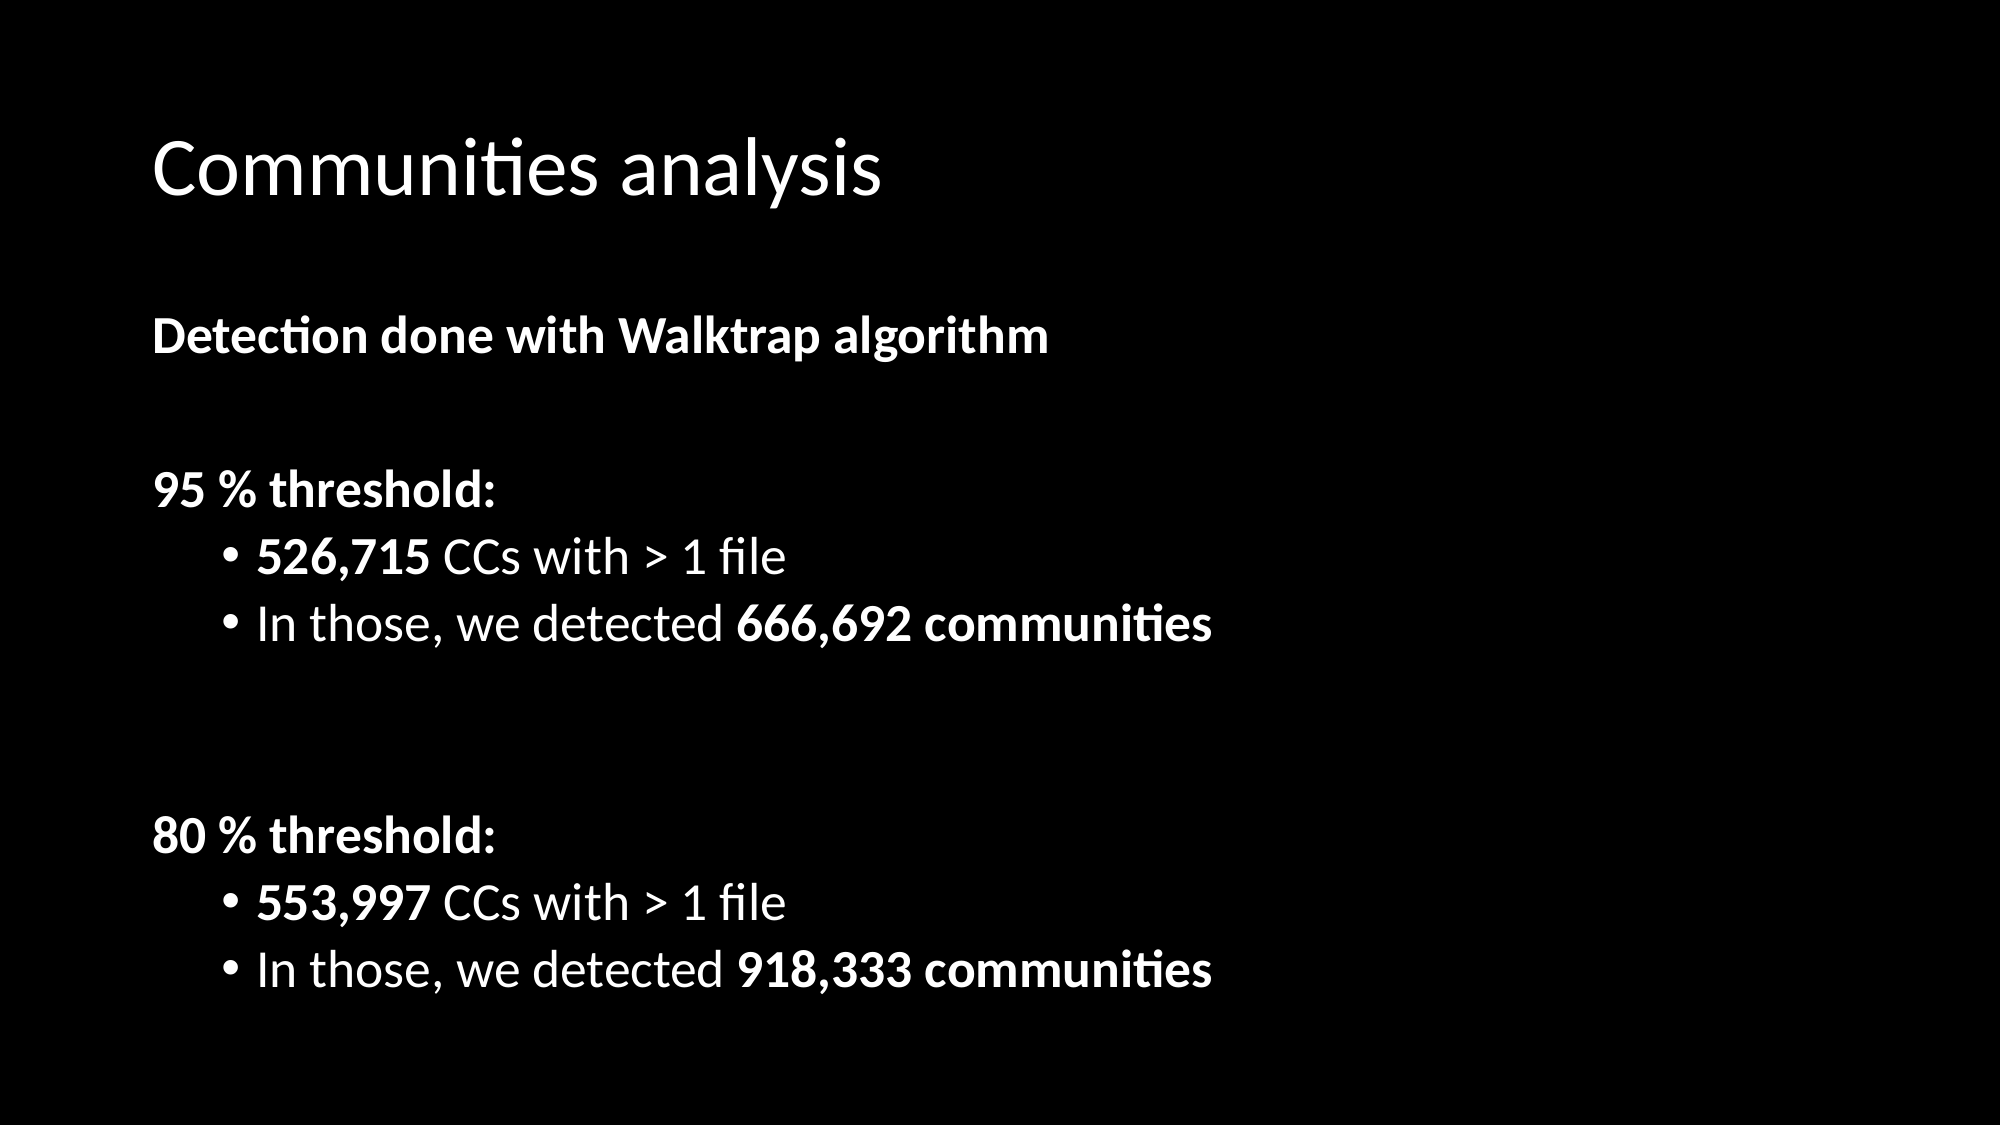

# Communities analysis
Detection done with Walktrap algorithm

95 % threshold:
526,715 CCs with > 1 file
In those, we detected 666,692 communities

80 % threshold:
553,997 CCs with > 1 file
In those, we detected 918,333 communities